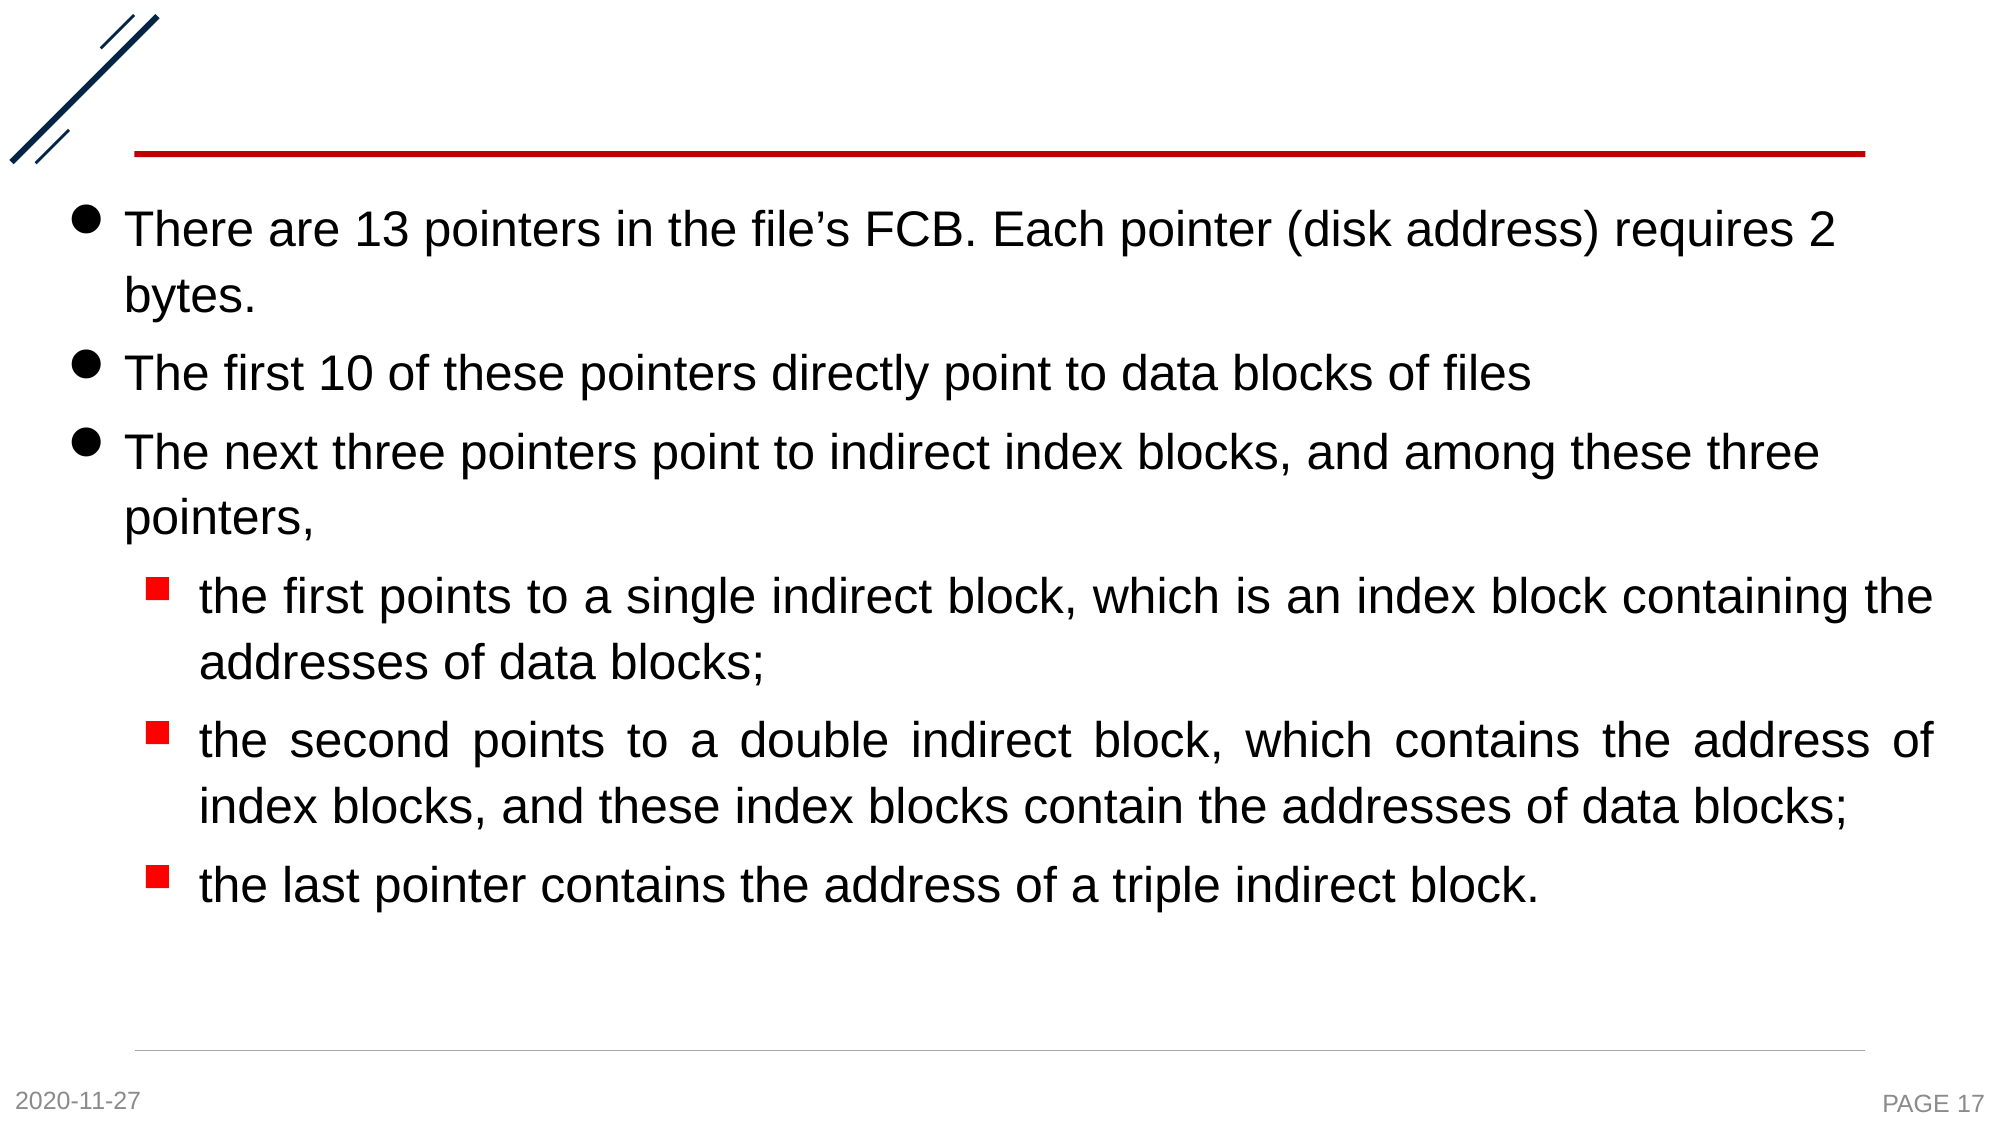

#
There are 13 pointers in the file’s FCB. Each pointer (disk address) requires 2 bytes.
The first 10 of these pointers directly point to data blocks of files
The next three pointers point to indirect index blocks, and among these three pointers,
the first points to a single indirect block, which is an index block containing the addresses of data blocks;
the second points to a double indirect block, which contains the address of index blocks, and these index blocks contain the addresses of data blocks;
the last pointer contains the address of a triple indirect block.

2020-11-27
PAGE 17